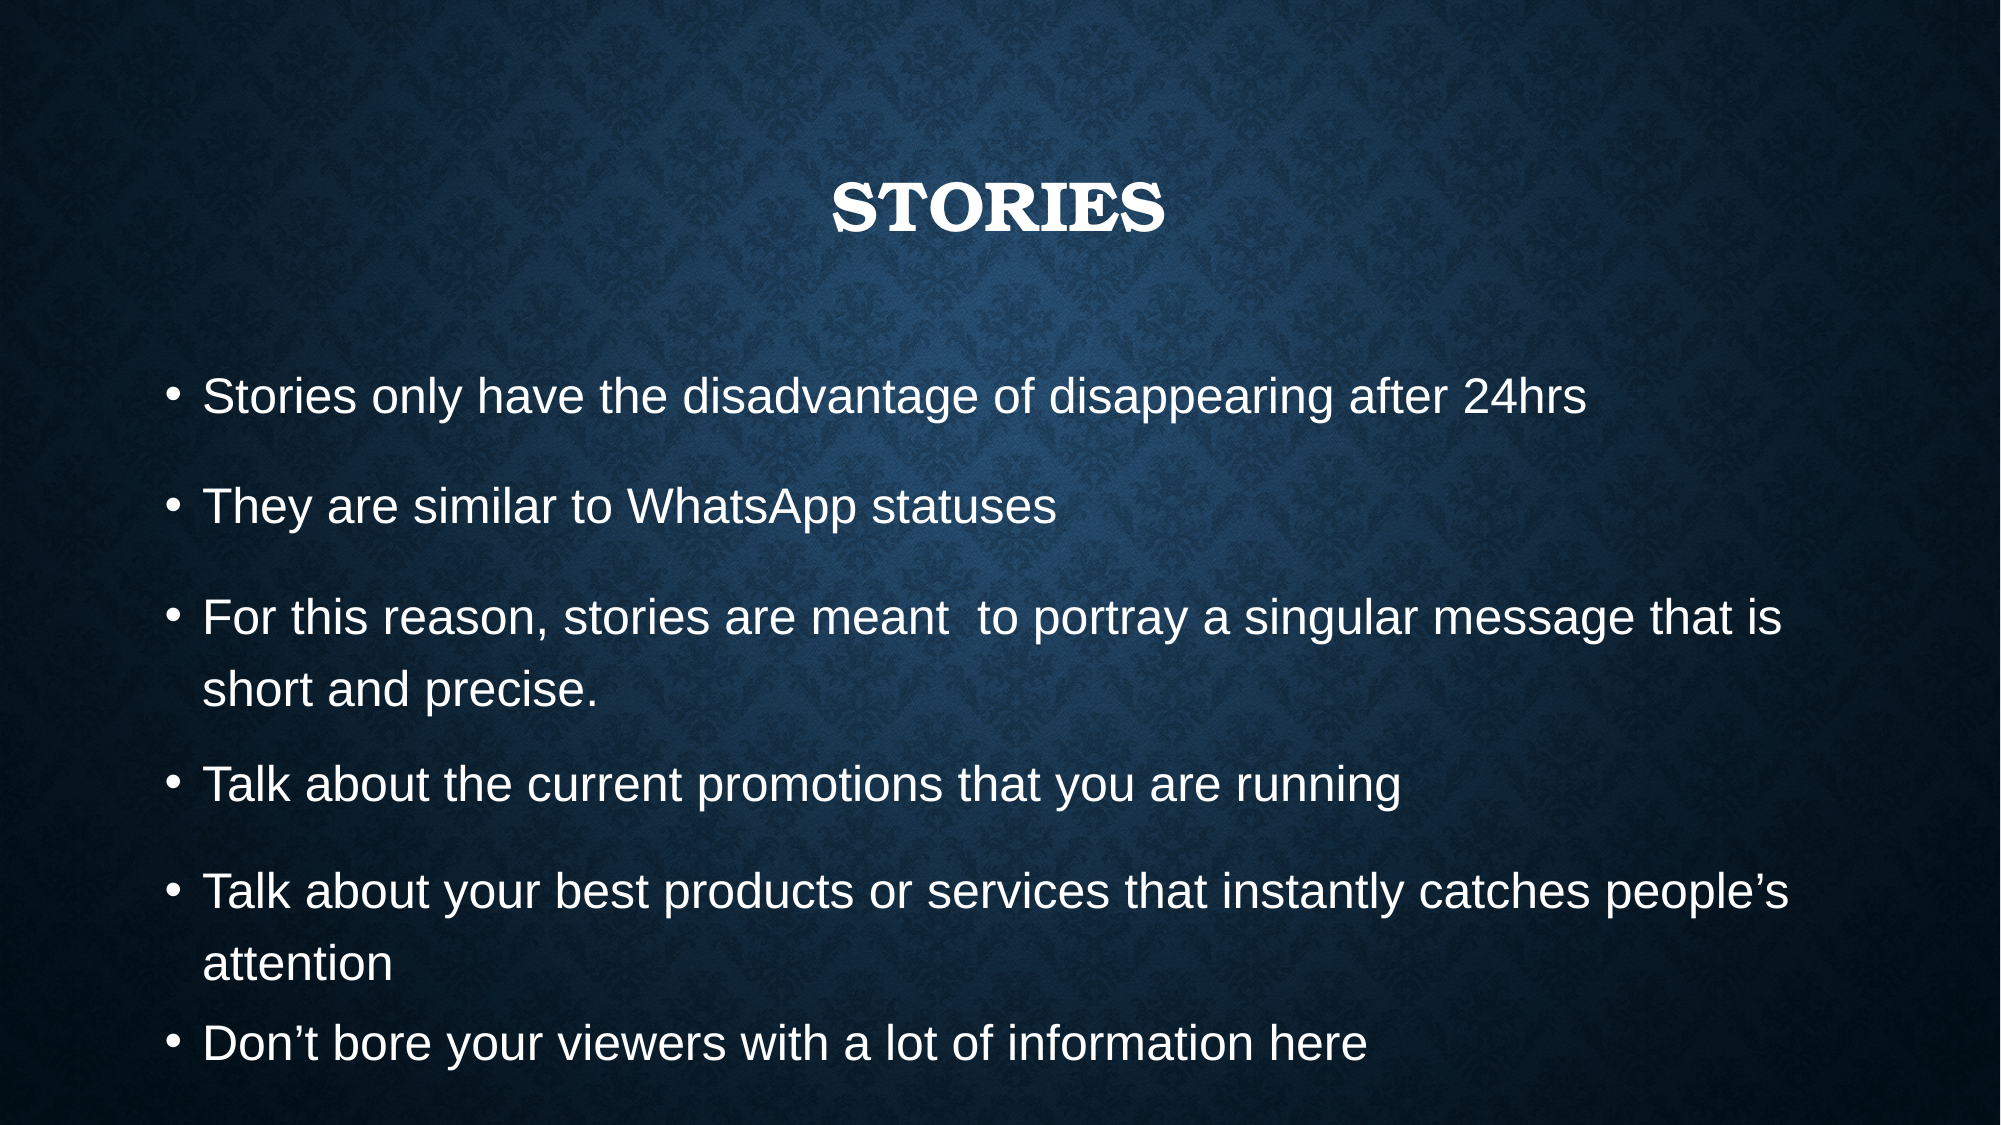

# stories
Stories only have the disadvantage of disappearing after 24hrs
They are similar to WhatsApp statuses
For this reason, stories are meant  to portray a singular message that is short and precise.
Talk about the current promotions that you are running
Talk about your best products or services that instantly catches people’s attention
Don’t bore your viewers with a lot of information here